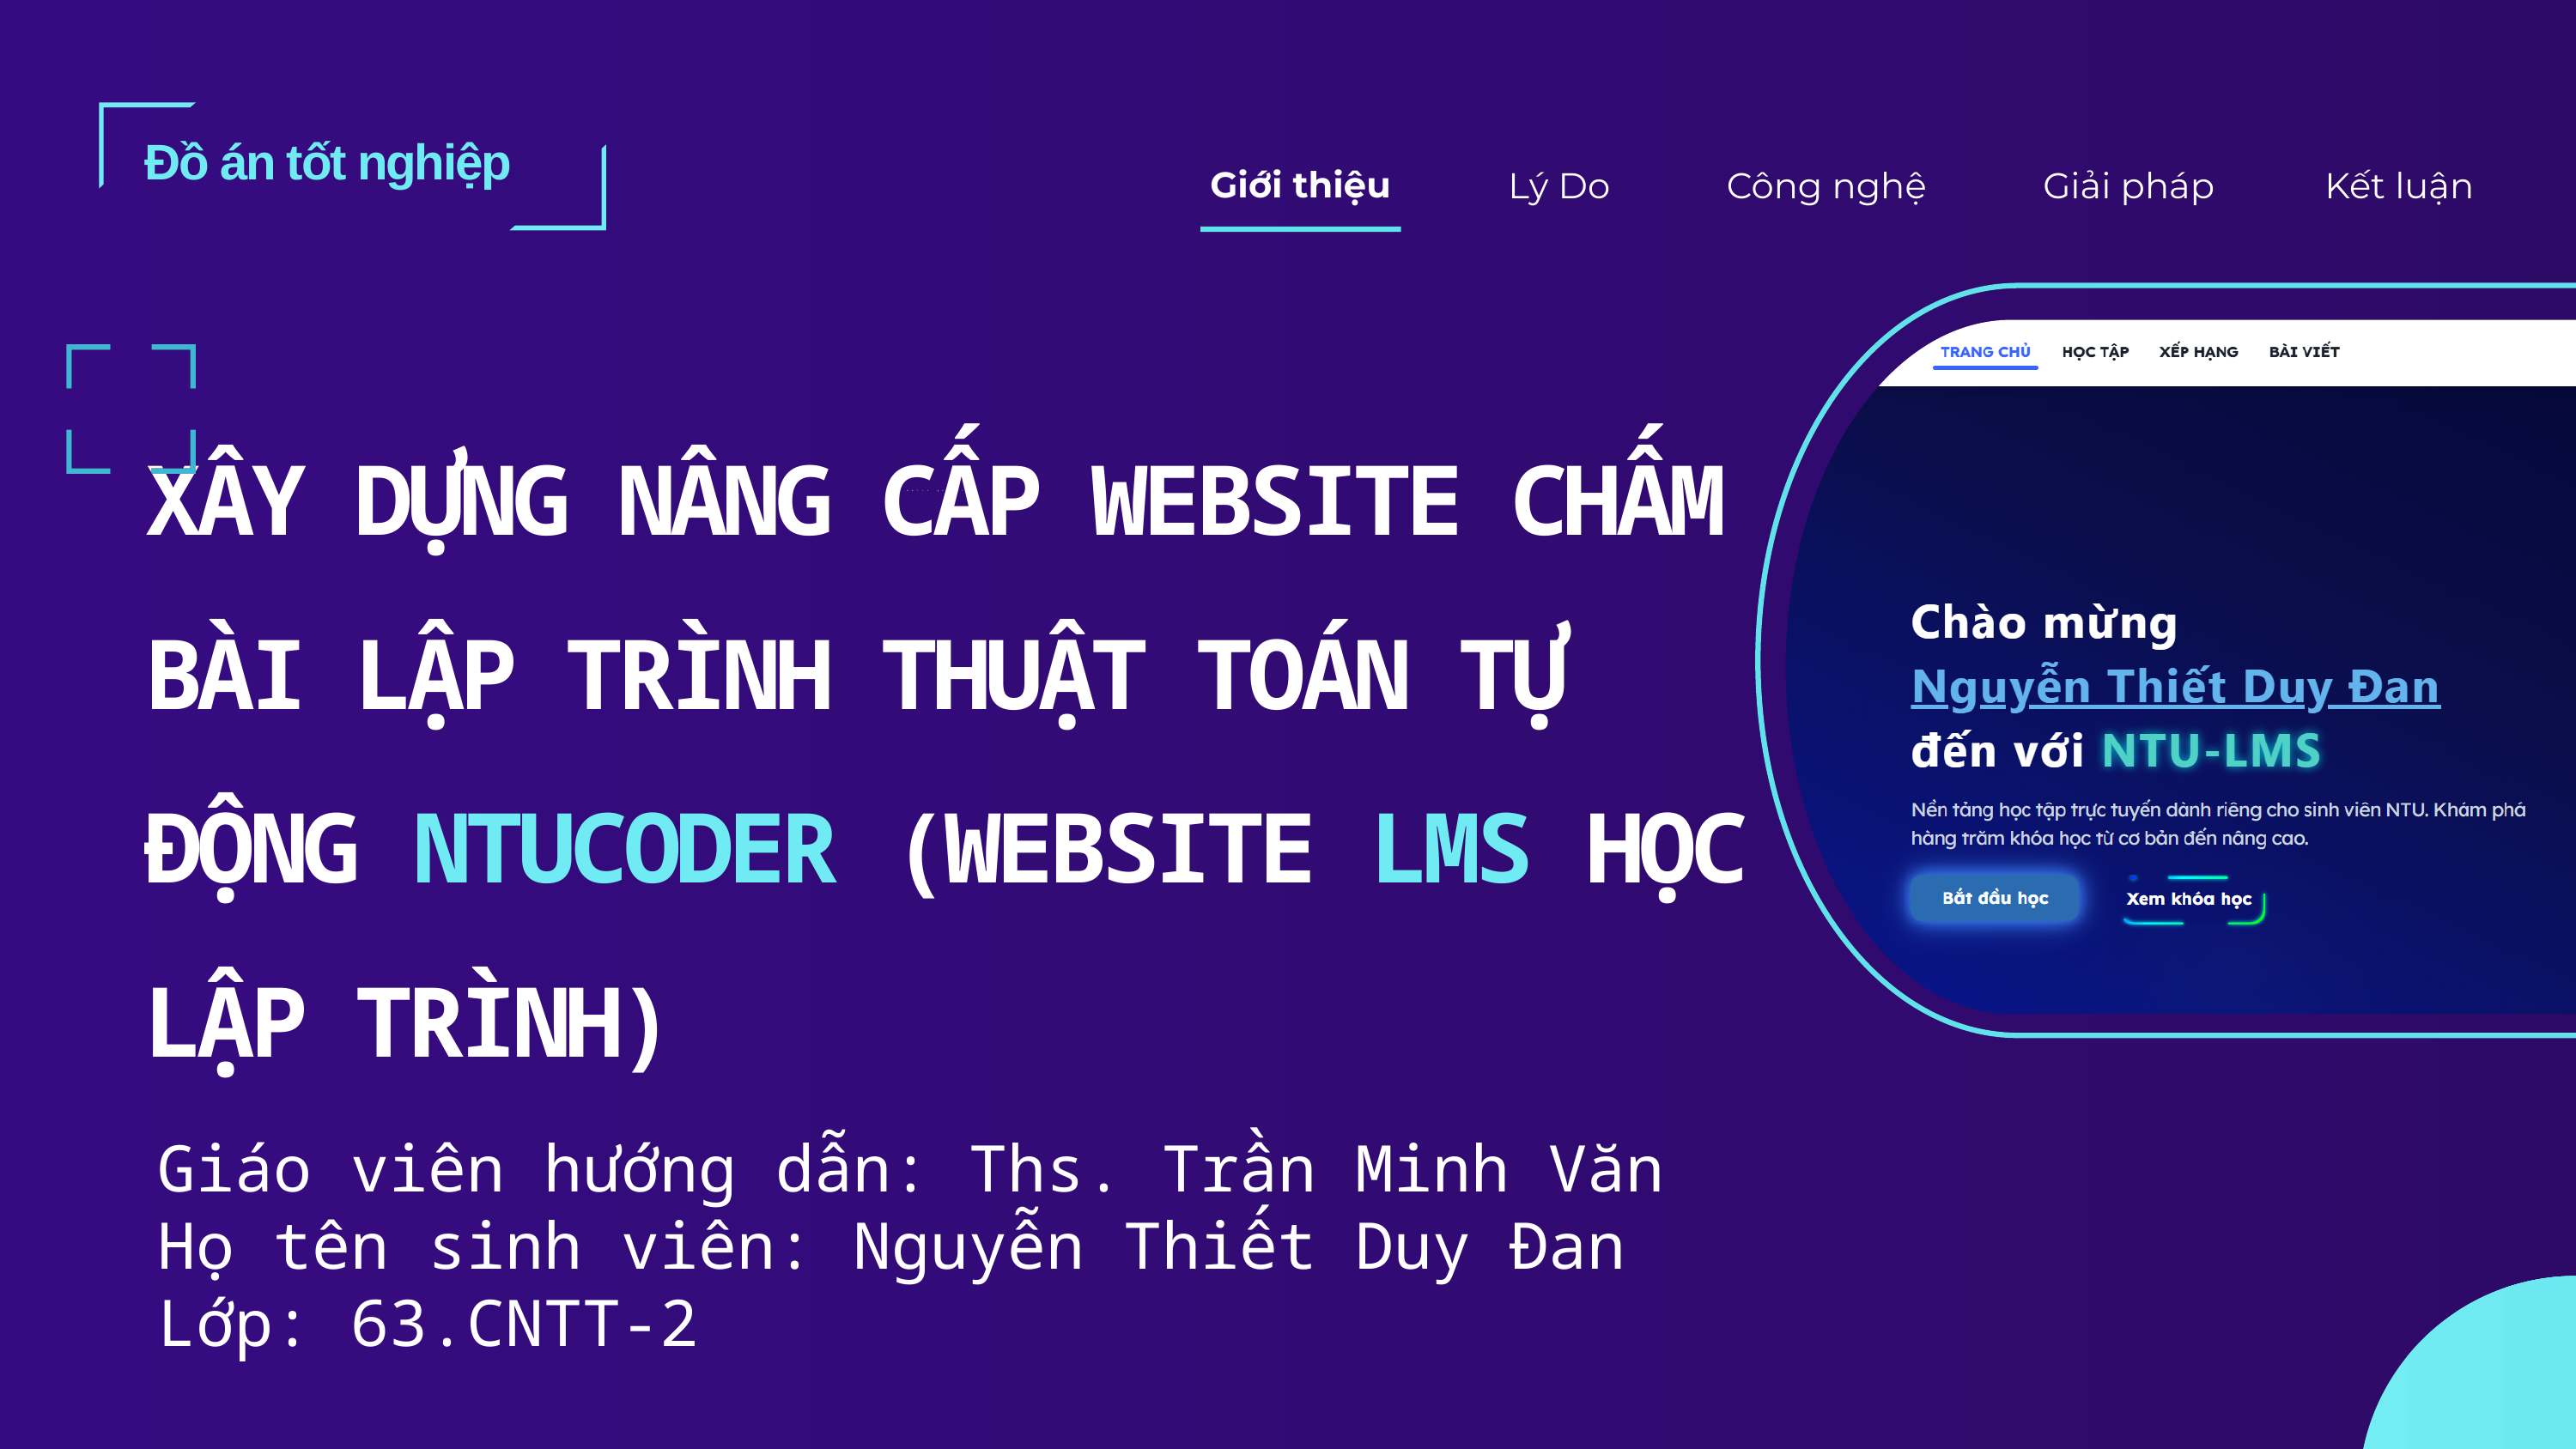

Đồ án tốt nghiệp
Giới thiệu
Kết luận
Lý Do
Công nghệ
Giải pháp

Nội dung trình bày
XÂY DỰNG NÂNG CẤP WEBSITE CHẤM BÀI LẬP TRÌNH THUẬT TOÁN TỰ ĐỘNG NTUCODER (WEBSITE LMS HỌC LẬP TRÌNH)
Giáo viên hướng dẫn: Ths. Trần Minh Văn
Họ tên sinh viên: Nguyễn Thiết Duy Đan
Lớp: 63.CNTT-2

Lý do chọn đề tài
Công nghệ sử dụng
Giải pháp
Kết luận và hướng phát triển